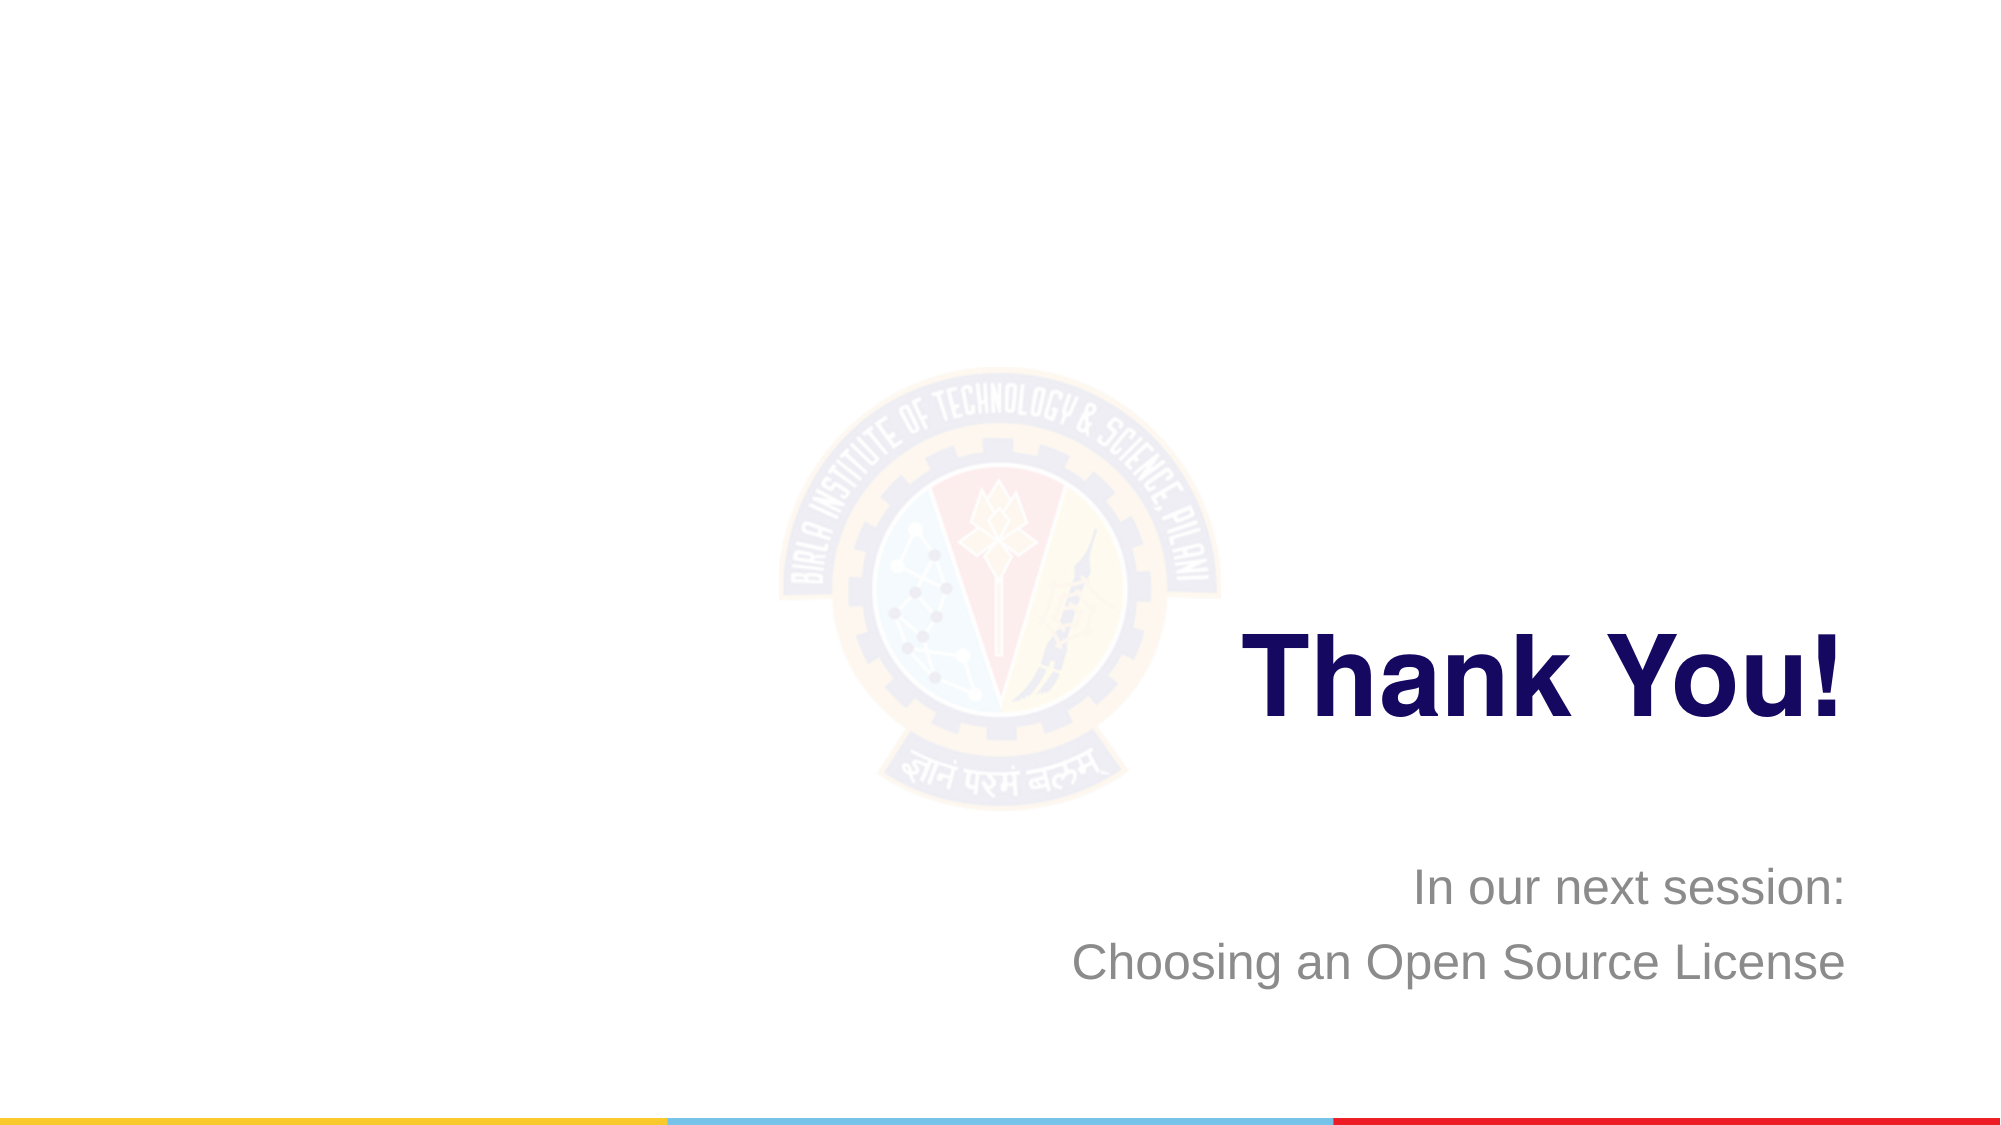

# Thank You!
In our next session:
Choosing an Open Source License